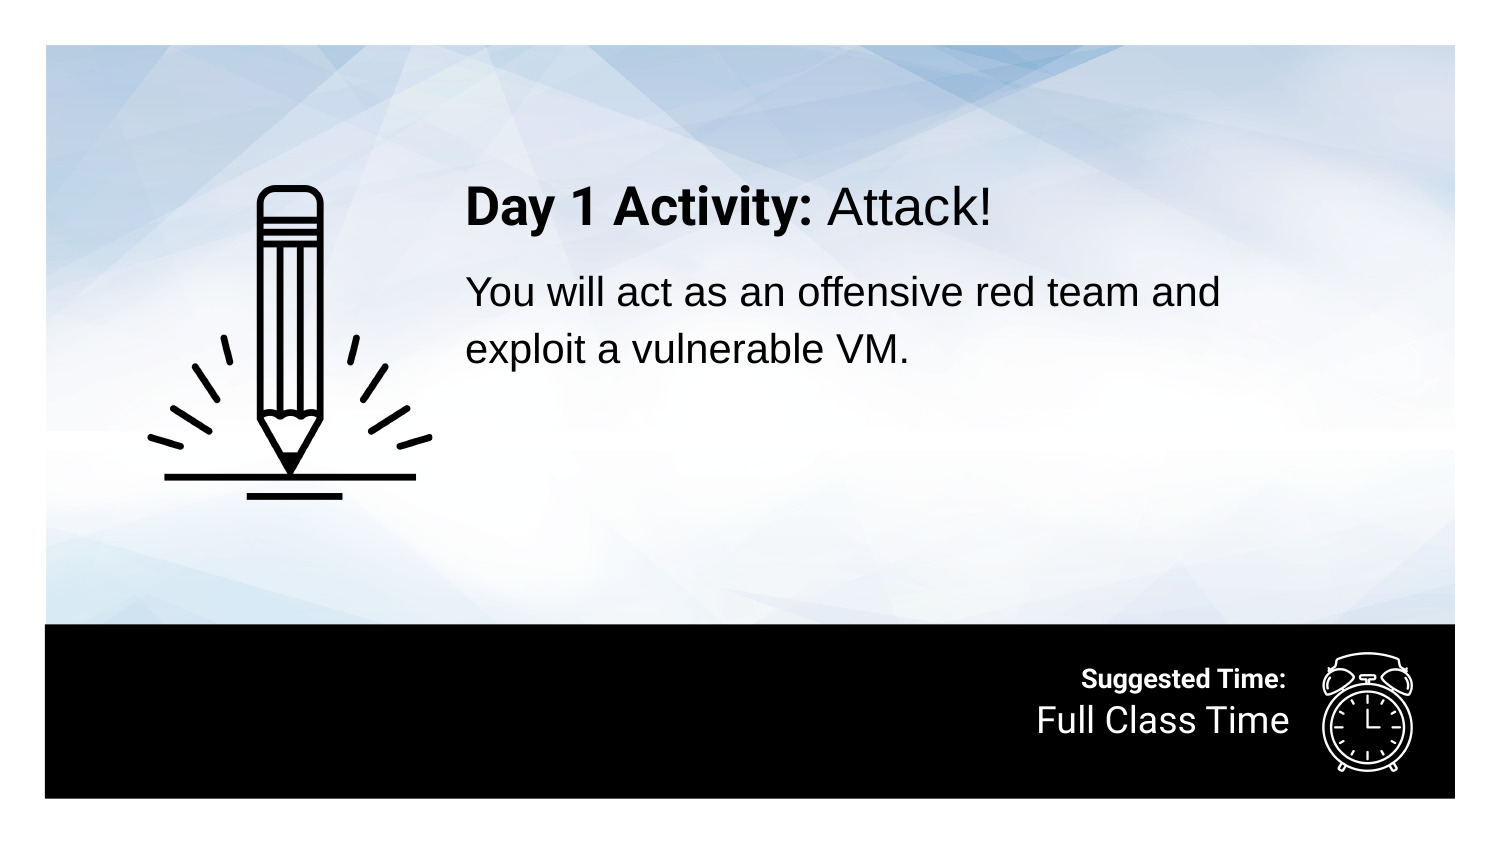

Day 1 Activity: Attack!
You will act as an offensive red team and
exploit a vulnerable VM.

# Full Class Time